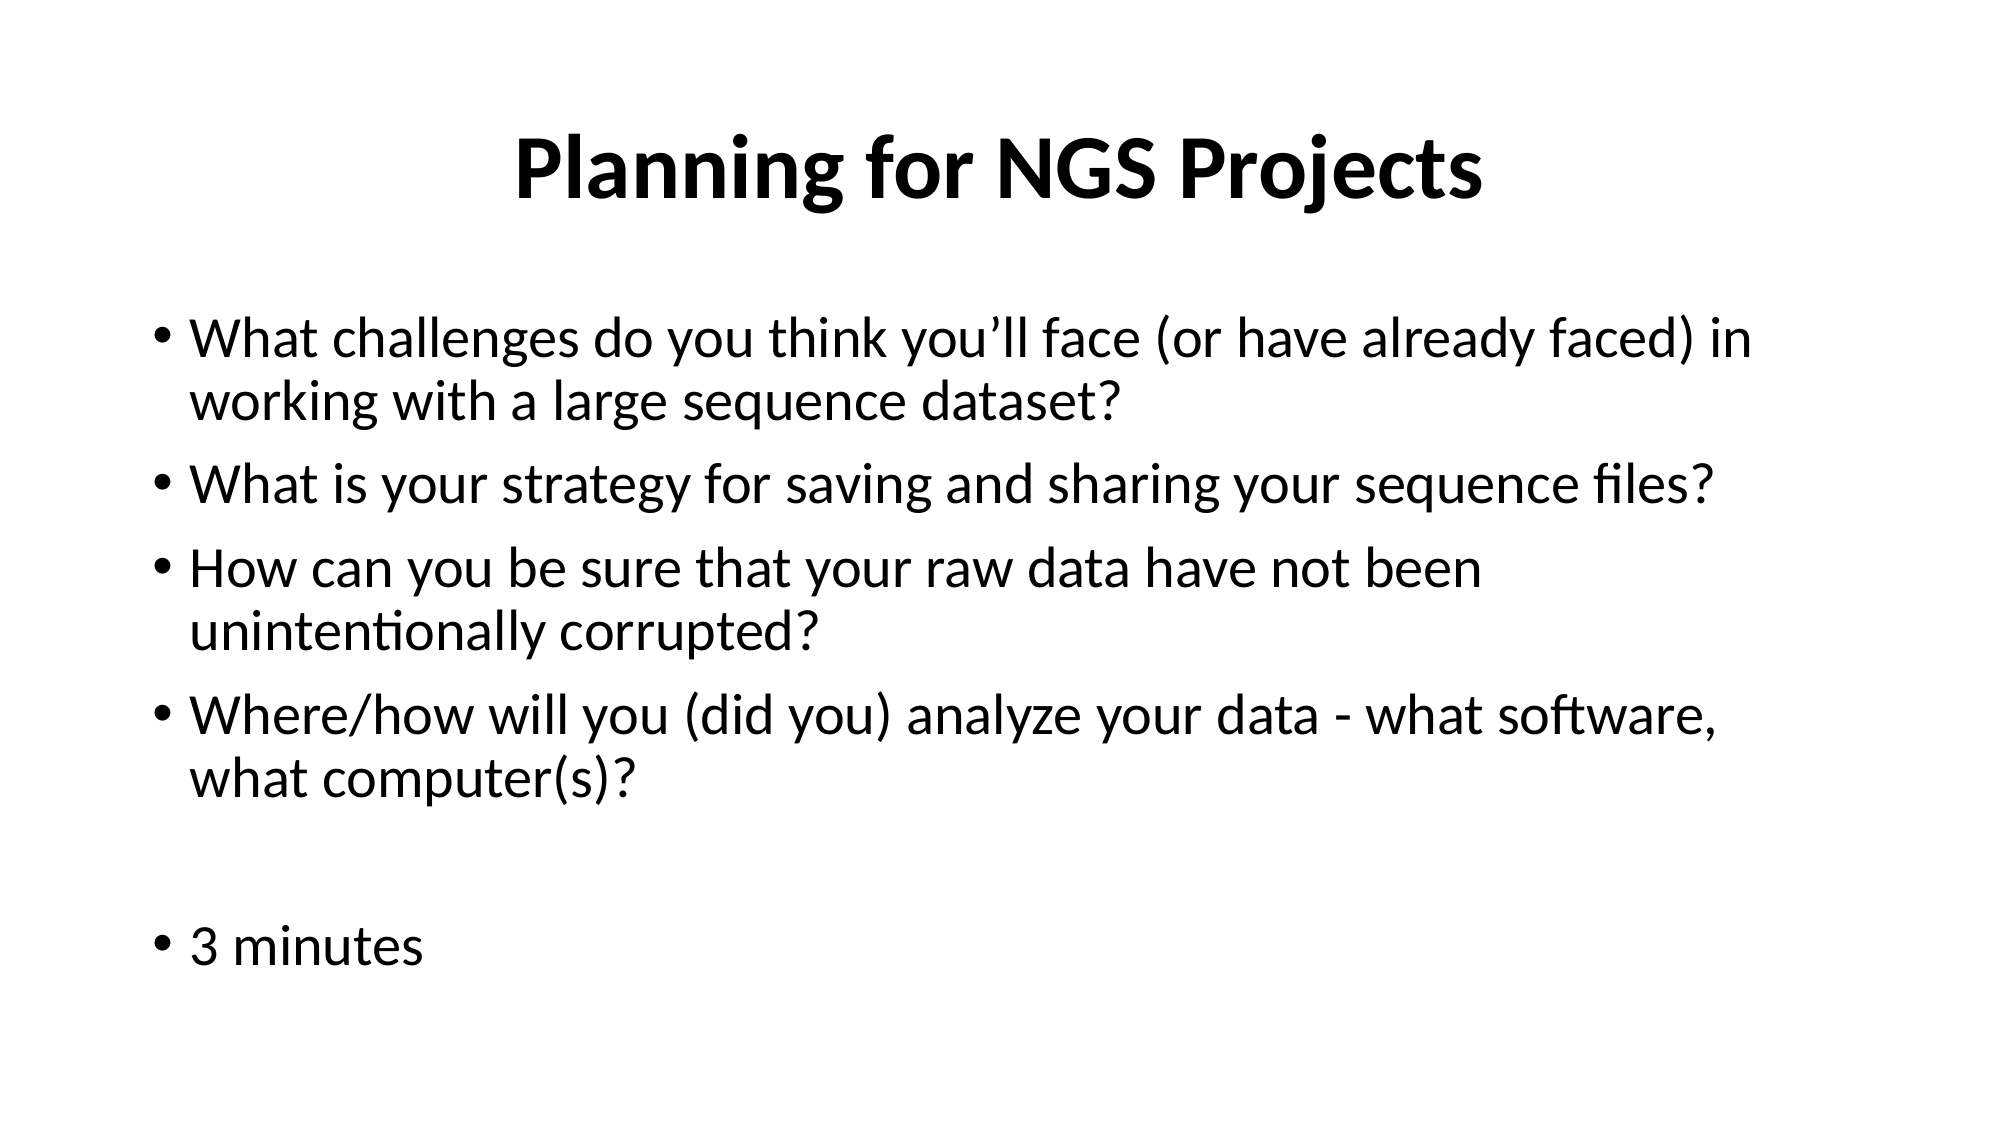

# Planning for NGS Projects
What challenges do you think you’ll face (or have already faced) in working with a large sequence dataset?
What is your strategy for saving and sharing your sequence files?
How can you be sure that your raw data have not been unintentionally corrupted?
Where/how will you (did you) analyze your data - what software, what computer(s)?

3 minutes